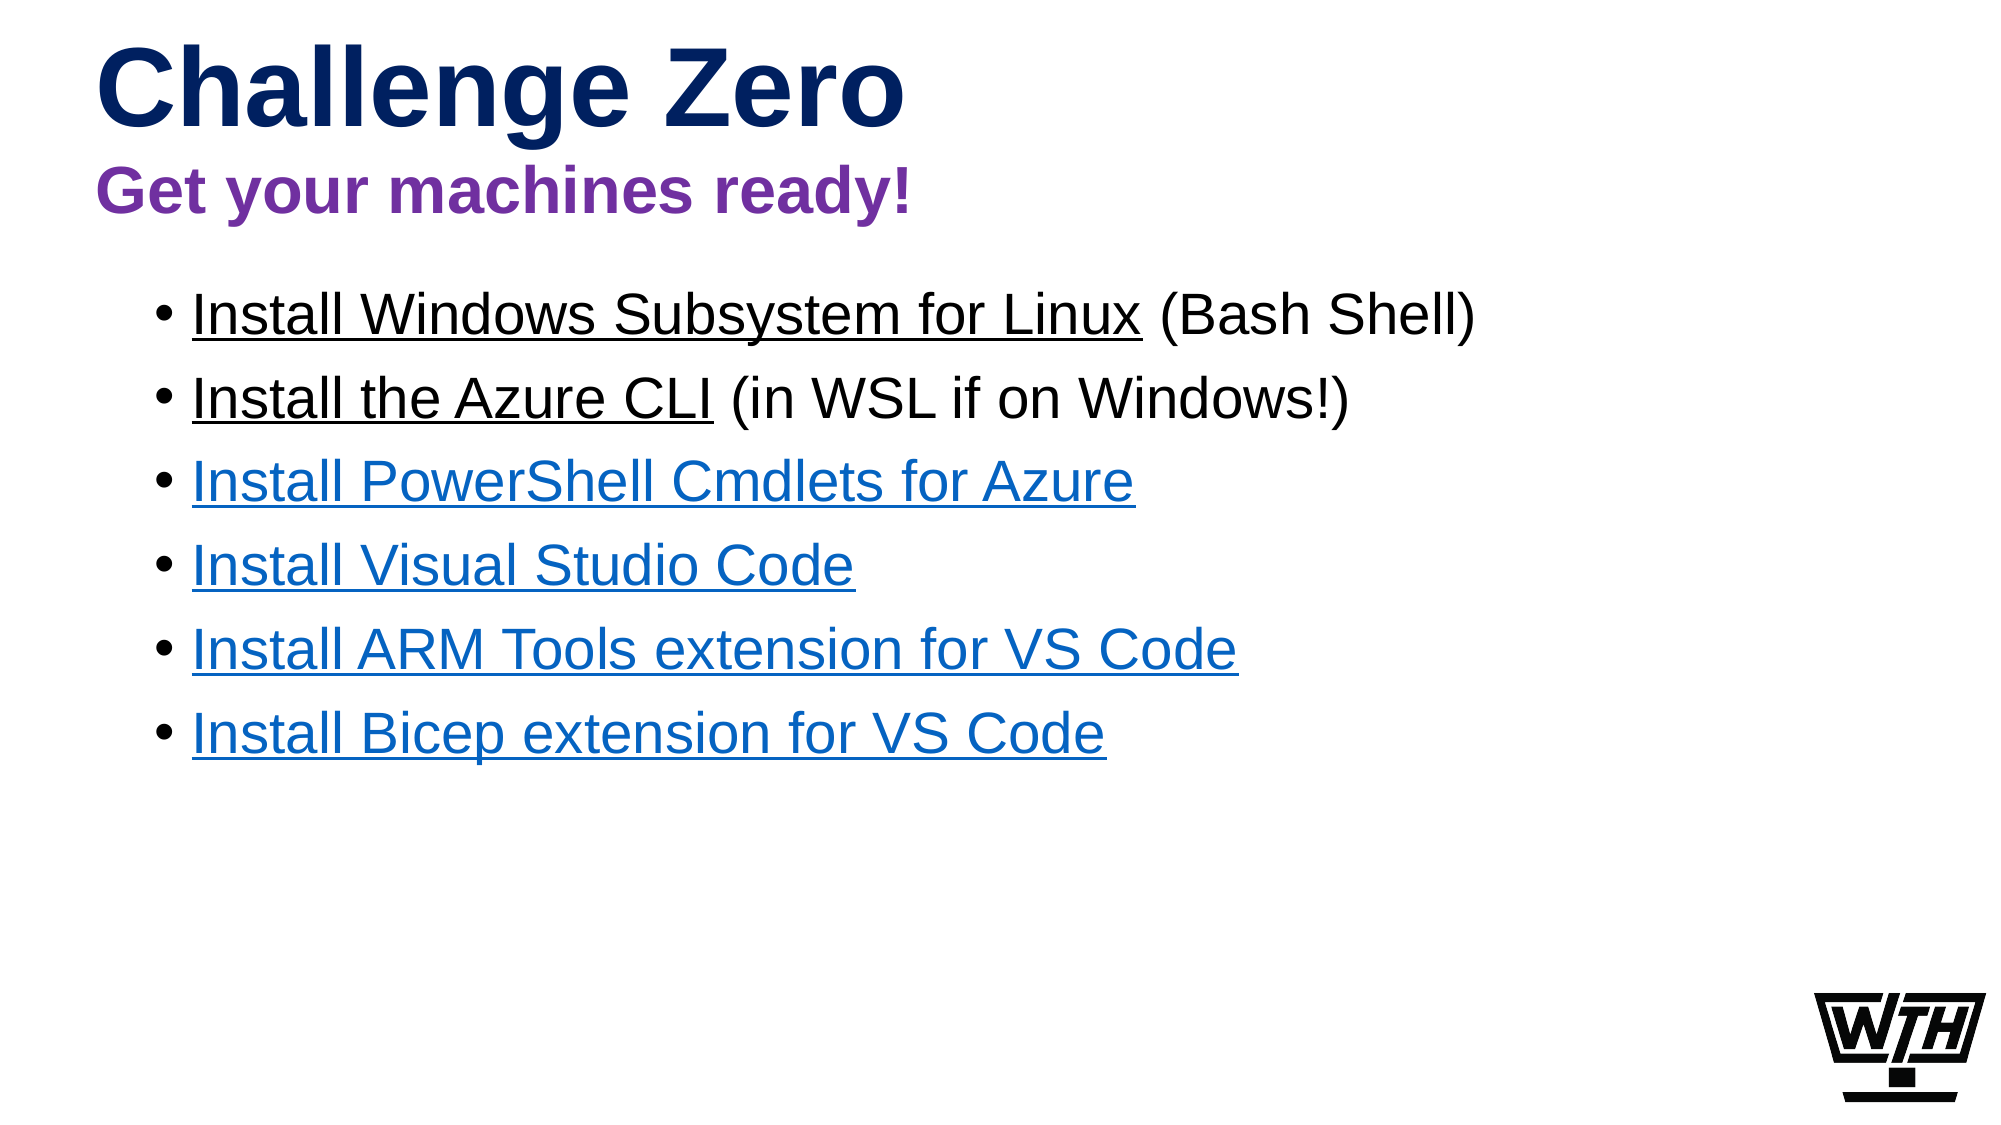

# Challenge Zero
Get your machines ready!
Install Windows Subsystem for Linux (Bash Shell)
Install the Azure CLI (in WSL if on Windows!)
Install PowerShell Cmdlets for Azure
Install Visual Studio Code
Install ARM Tools extension for VS Code
Install Bicep extension for VS Code